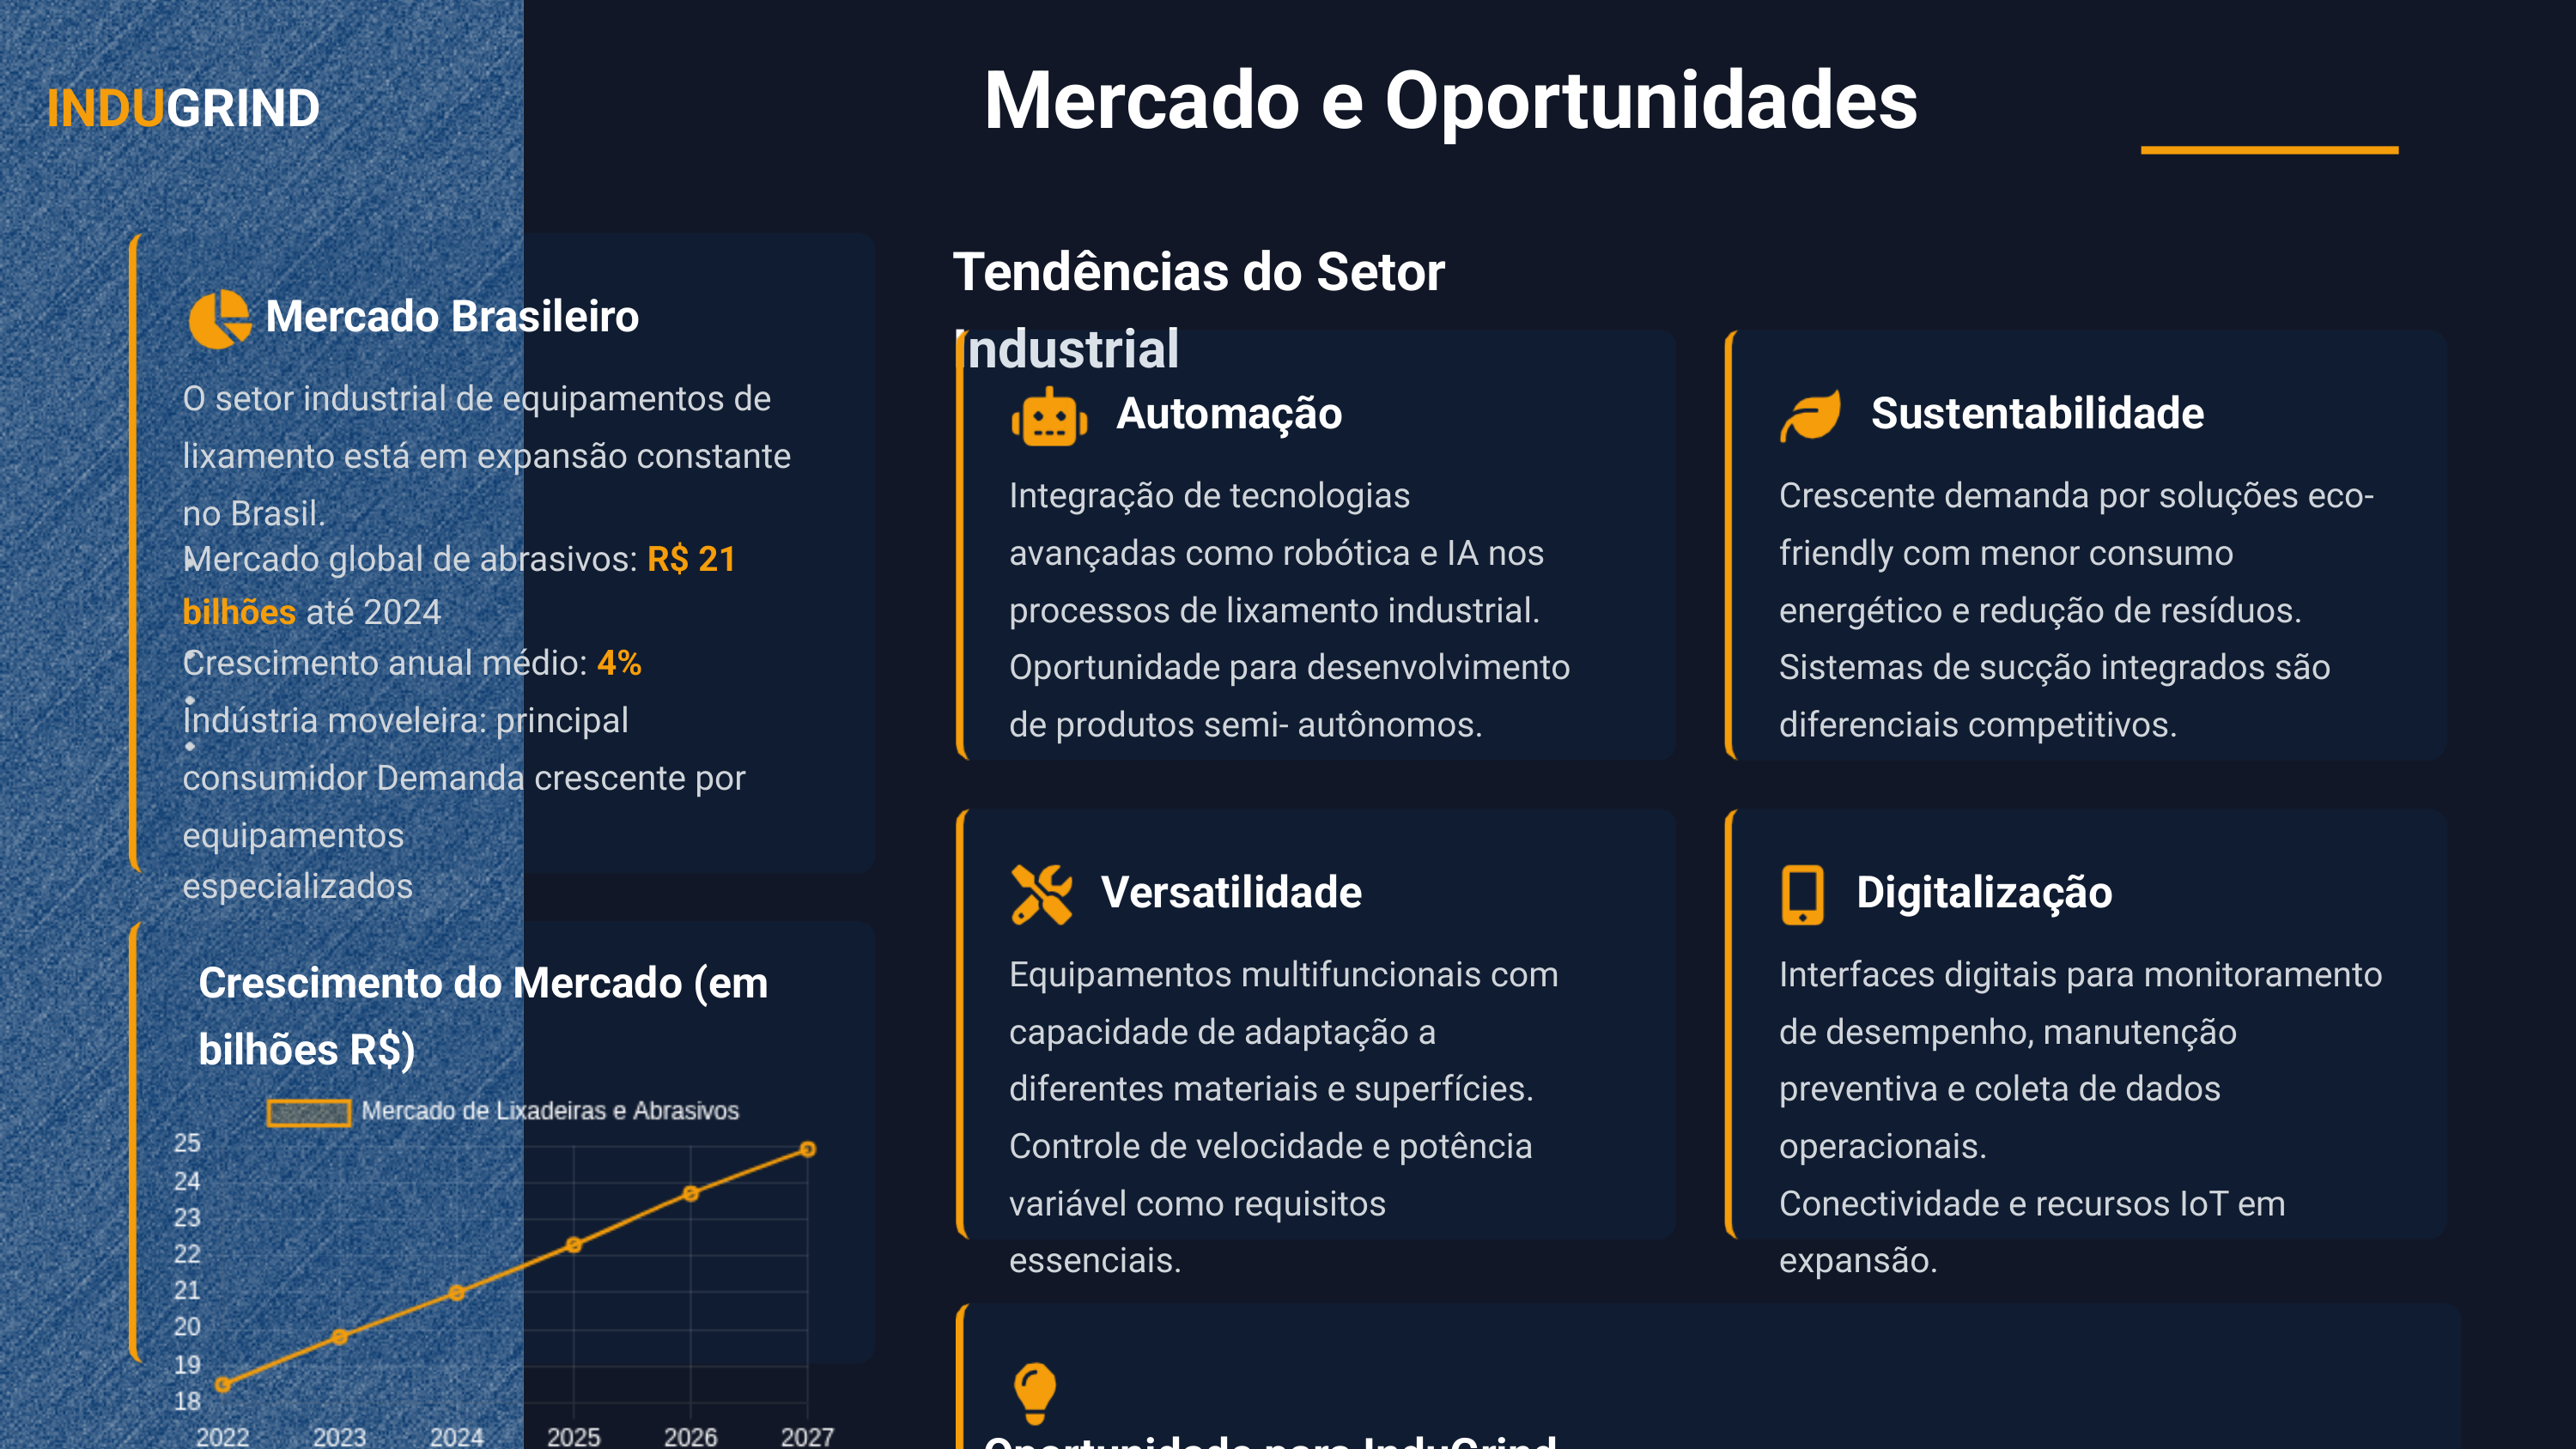

Mercado e Oportunidades
INDUGRIND

Tendências do Setor Industrial

Mercado Brasileiro

O setor industrial de equipamentos de lixamento está em expansão constante no Brasil.
Automação
Sustentabilidade
Integração de tecnologias avançadas como robótica e IA nos processos de lixamento industrial. Oportunidade para desenvolvimento de produtos semi- autônomos.
Crescente demanda por soluções eco- friendly com menor consumo energético e redução de resíduos. Sistemas de sucção integrados são diferenciais competitivos.
Mercado global de abrasivos: R$ 21 bilhões até 2024
Crescimento anual médio: 4%
Indústria moveleira: principal consumidor Demanda crescente por equipamentos
especializados

Versatilidade
Digitalização

Equipamentos multifuncionais com capacidade de adaptação a diferentes materiais e superfícies. Controle de velocidade e potência variável como requisitos essenciais.
Interfaces digitais para monitoramento de desempenho, manutenção preventiva e coleta de dados operacionais.
Conectividade e recursos IoT em expansão.
Crescimento do Mercado (em bilhões R$)

Oportunidade para InduGrind
A crescente especialização do mercado e demanda por equipamentos de alta qualidade posiciona a InduGrind estrategicamente para expansão. Com nossa expertise em lixadeiras de cinta industriais e processos de fabricação rigorosos, temos potencial para capitalizar o crescimento projetado de 4% ao ano no setor.
Apresentação Institucional
Agosto 2025

Feito com Ge<número>nsp/ar₁k₀